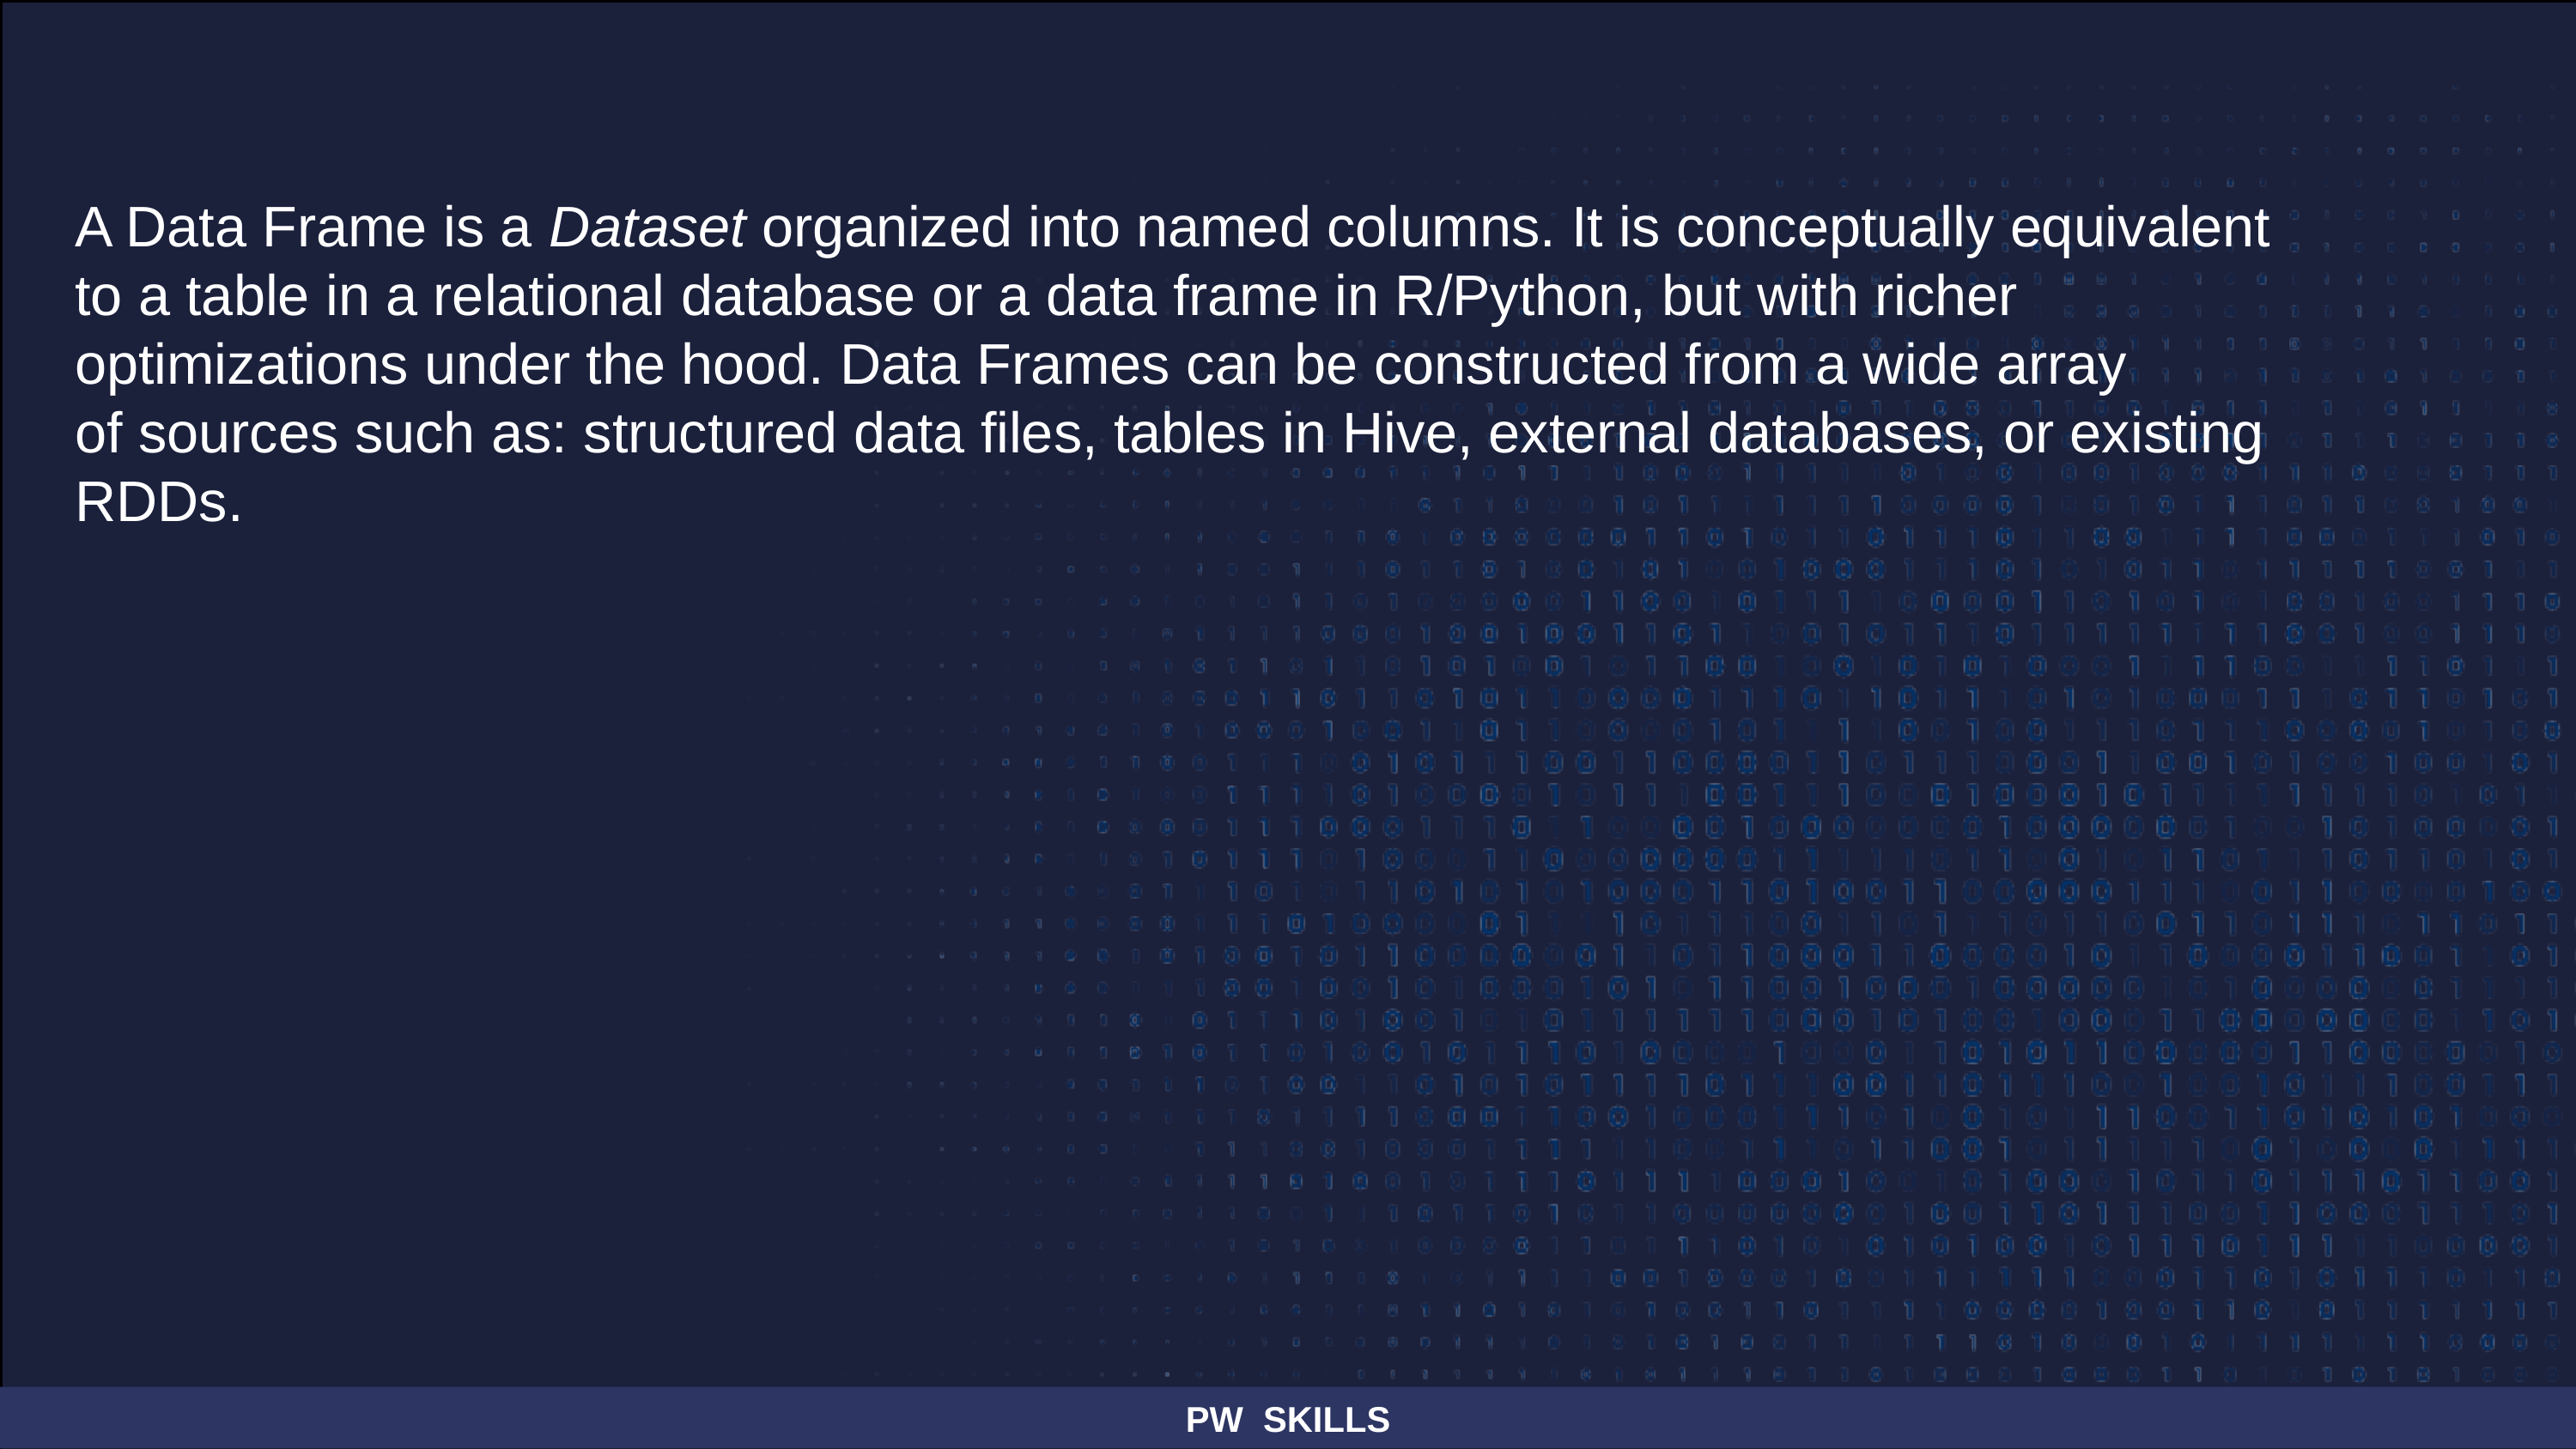

A Data Frame is a Dataset organized into named columns. It is conceptually equivalent to a table in a relational database or a data frame in R/Python, but with richer optimizations under the hood. Data Frames can be constructed from a wide array of sources such as: structured data files, tables in Hive, external databases, or existing RDDs.